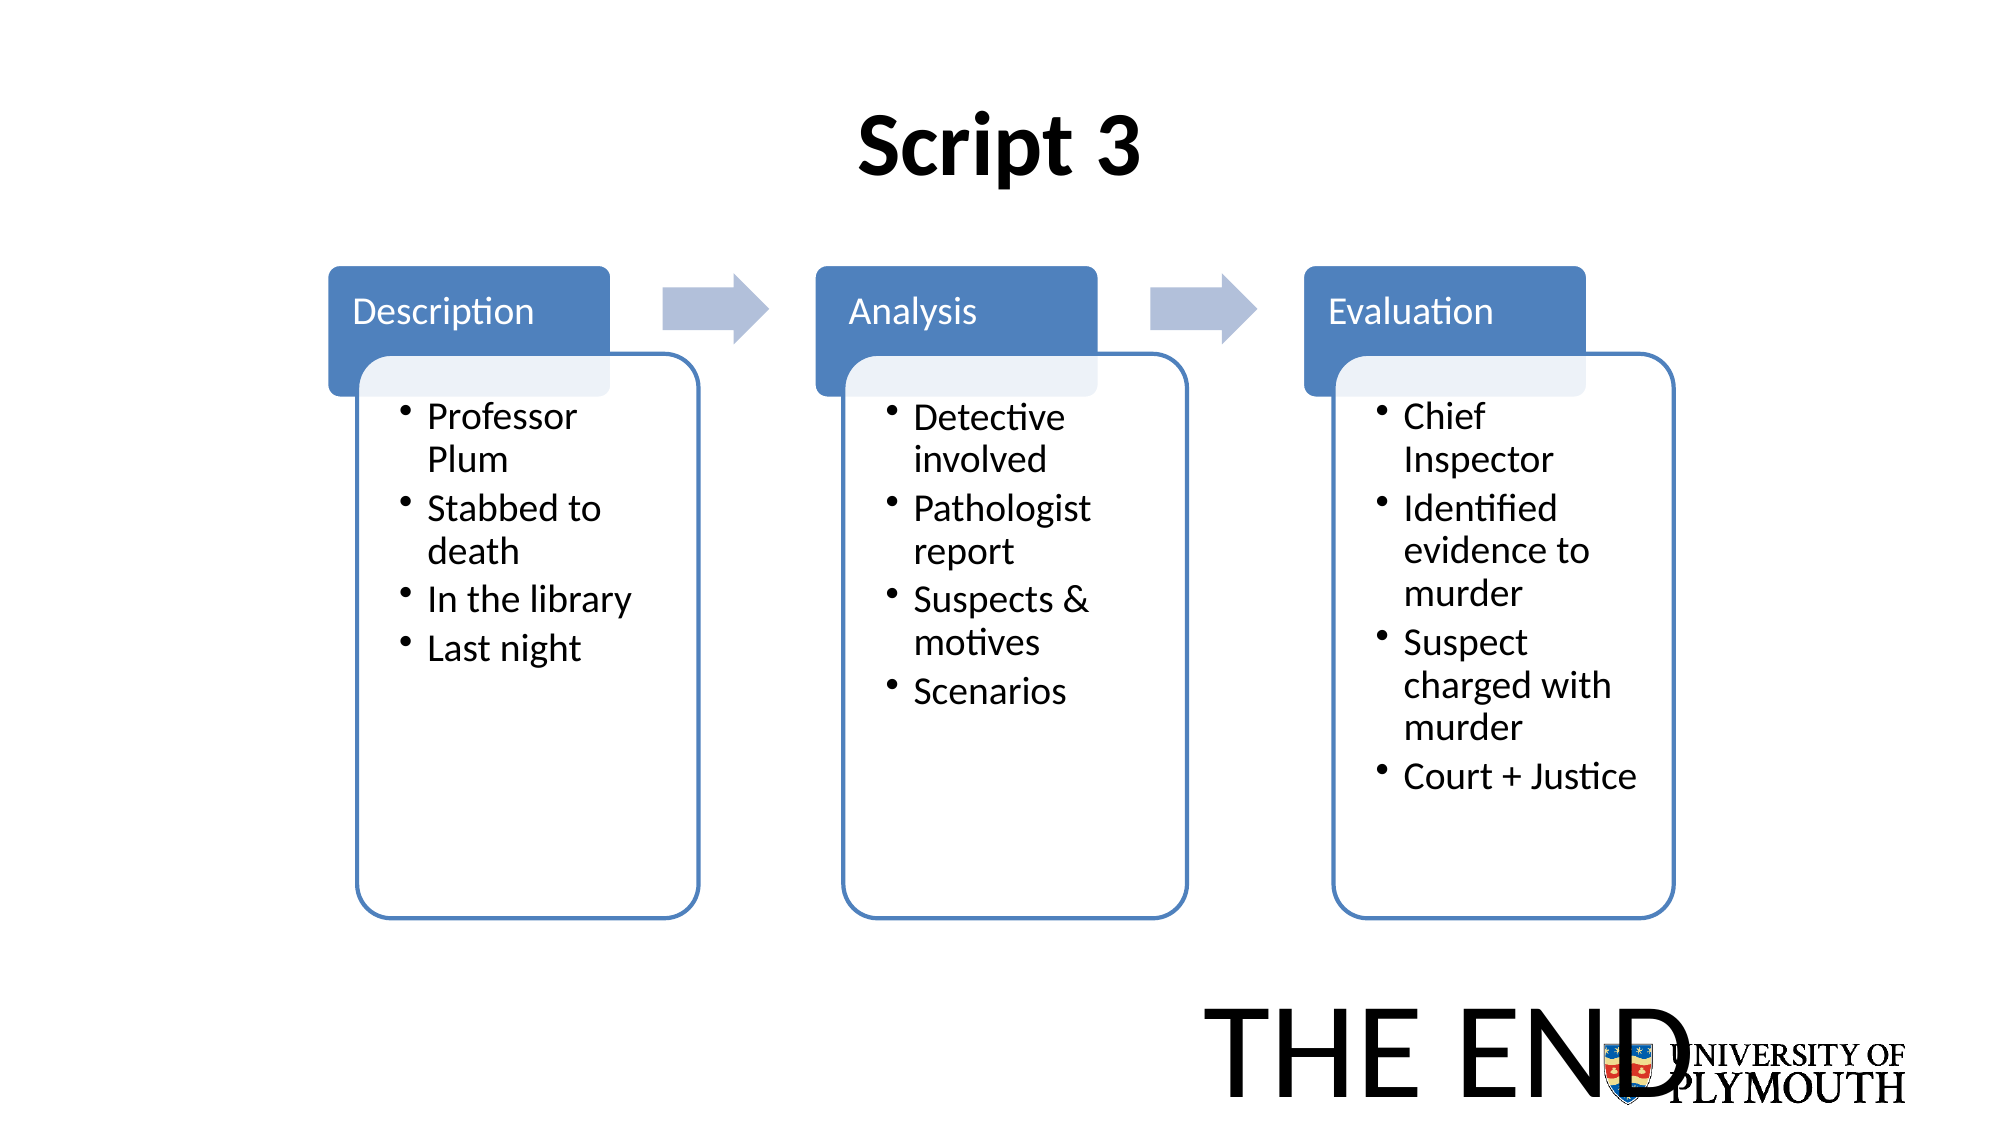

# Script 3
Description
Professor Plum
Stabbed to death
In the library
Last night

 Analysis
Detective involved
Pathologist report
Suspects & motives
Scenarios

Evaluation
Chief Inspector
Identified evidence to murder
Suspect charged with murder
Court + Justice
THE END